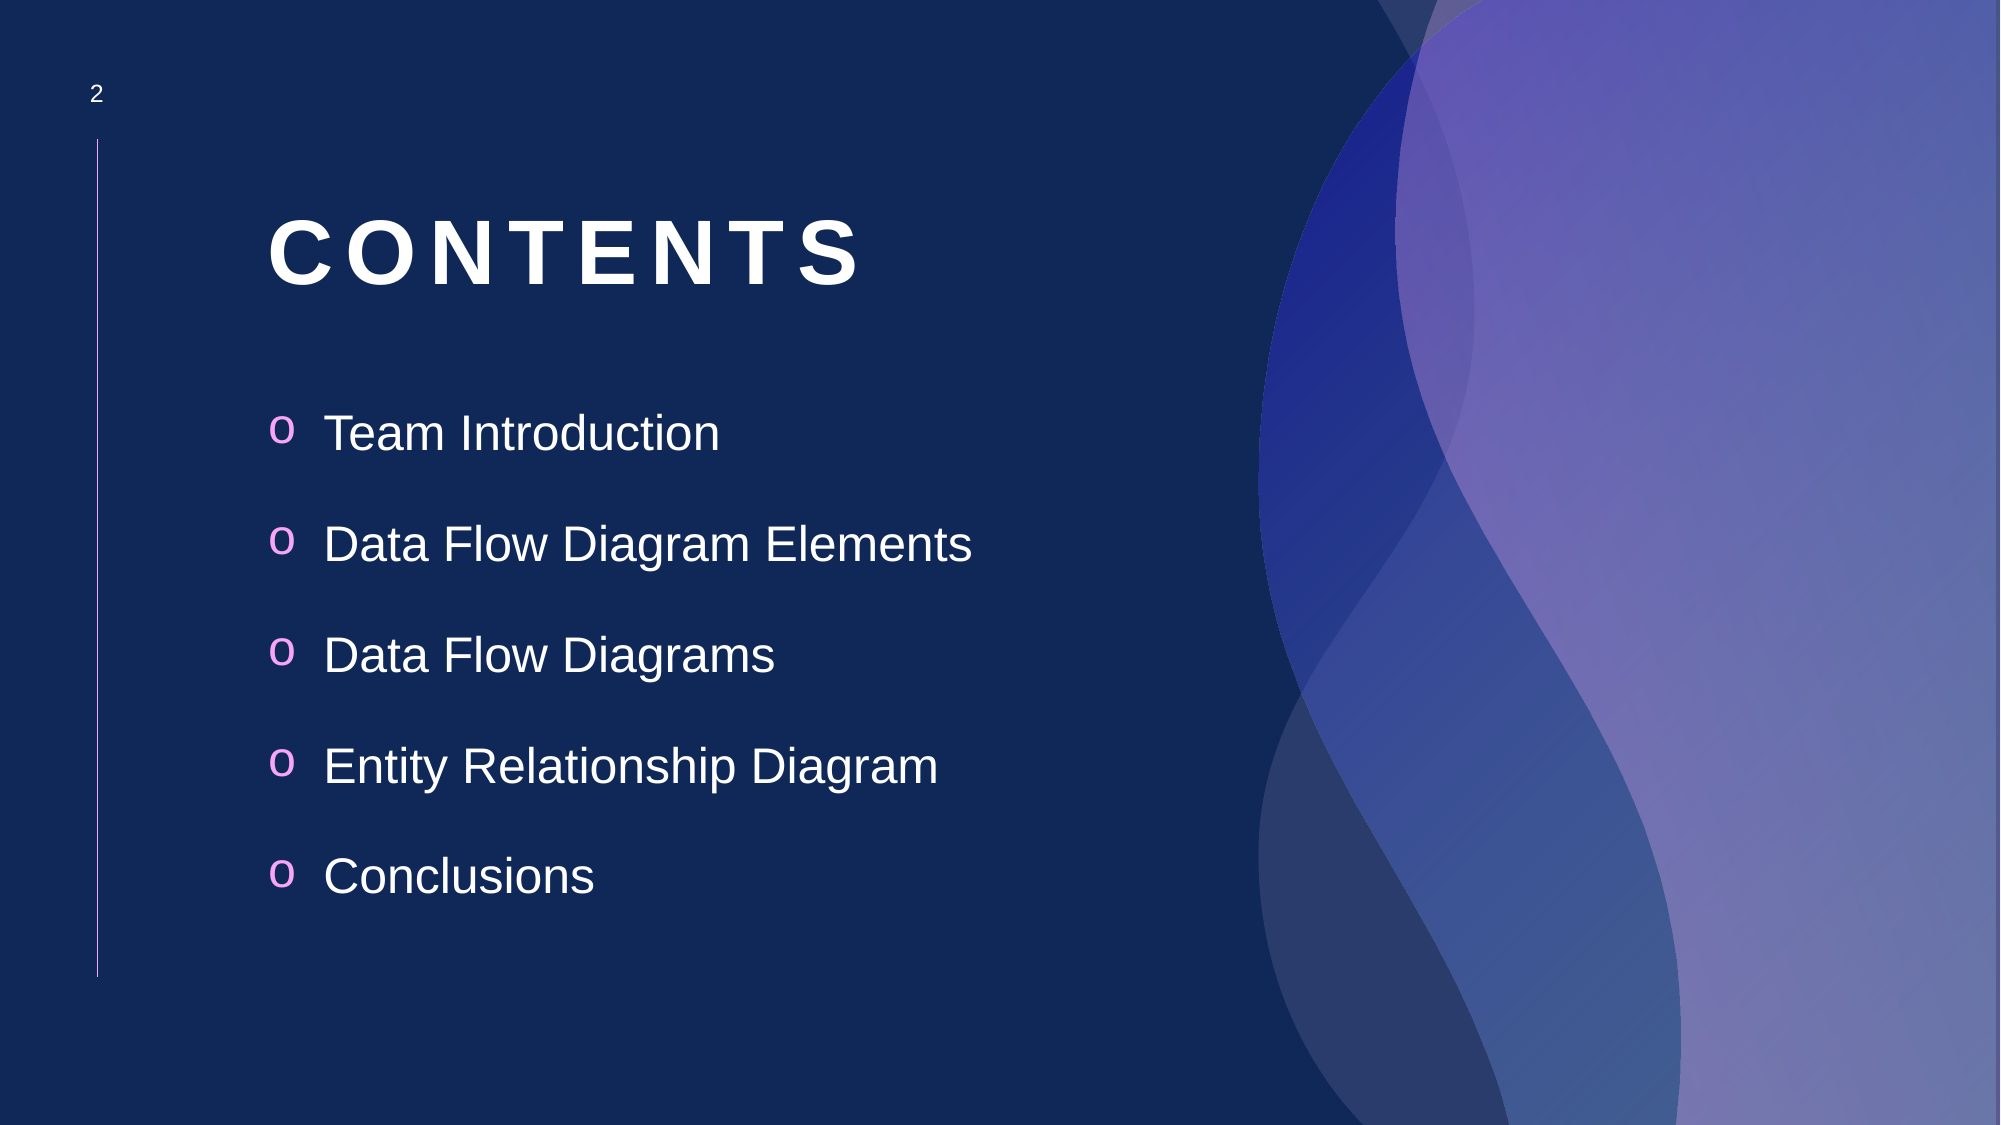

2
# CONTENTS
Team Introduction
Data Flow Diagram Elements
Data Flow Diagrams
Entity Relationship Diagram
Conclusions